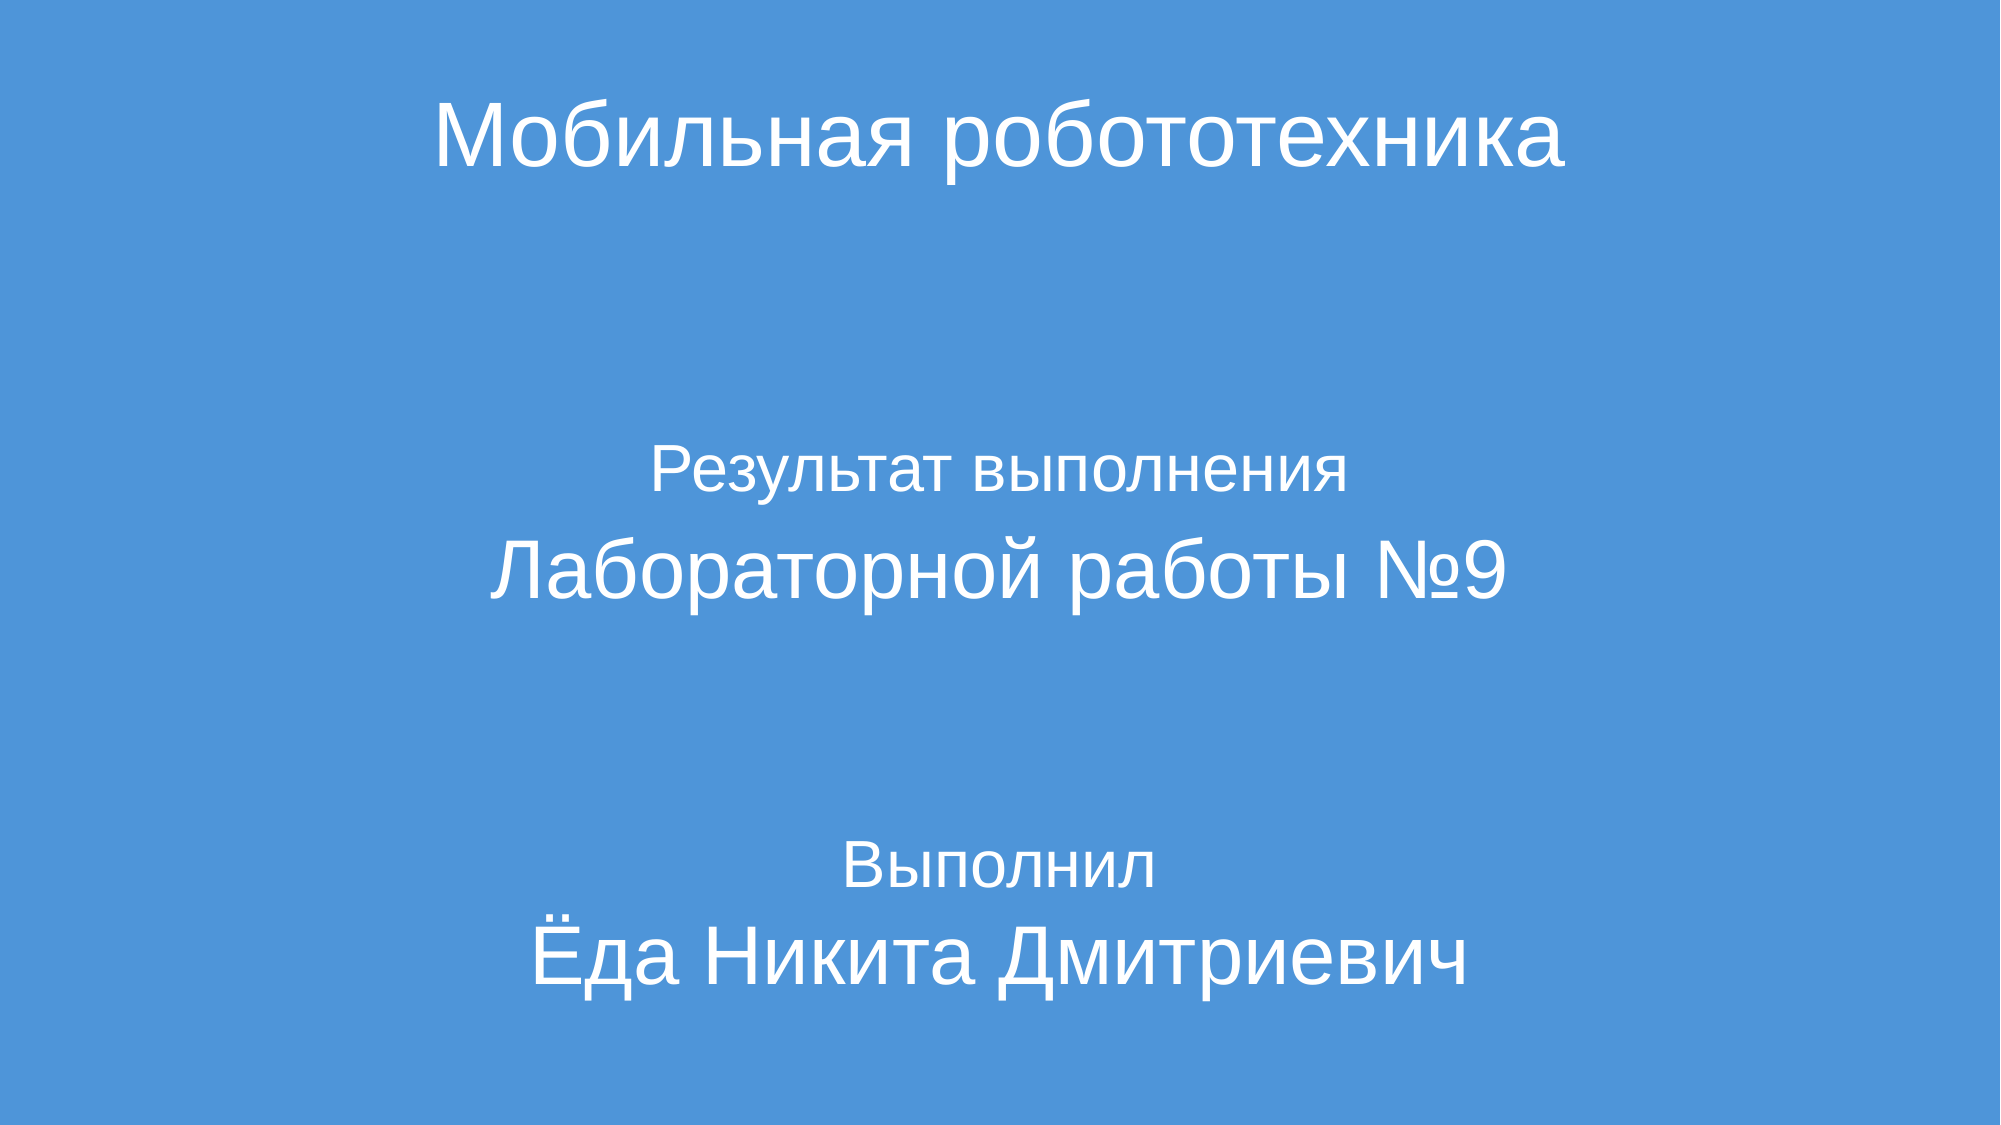

# Мобильная робототехника
Результат выполнения
Лабораторной работы №9
Выполнил
Ёда Никита Дмитриевич